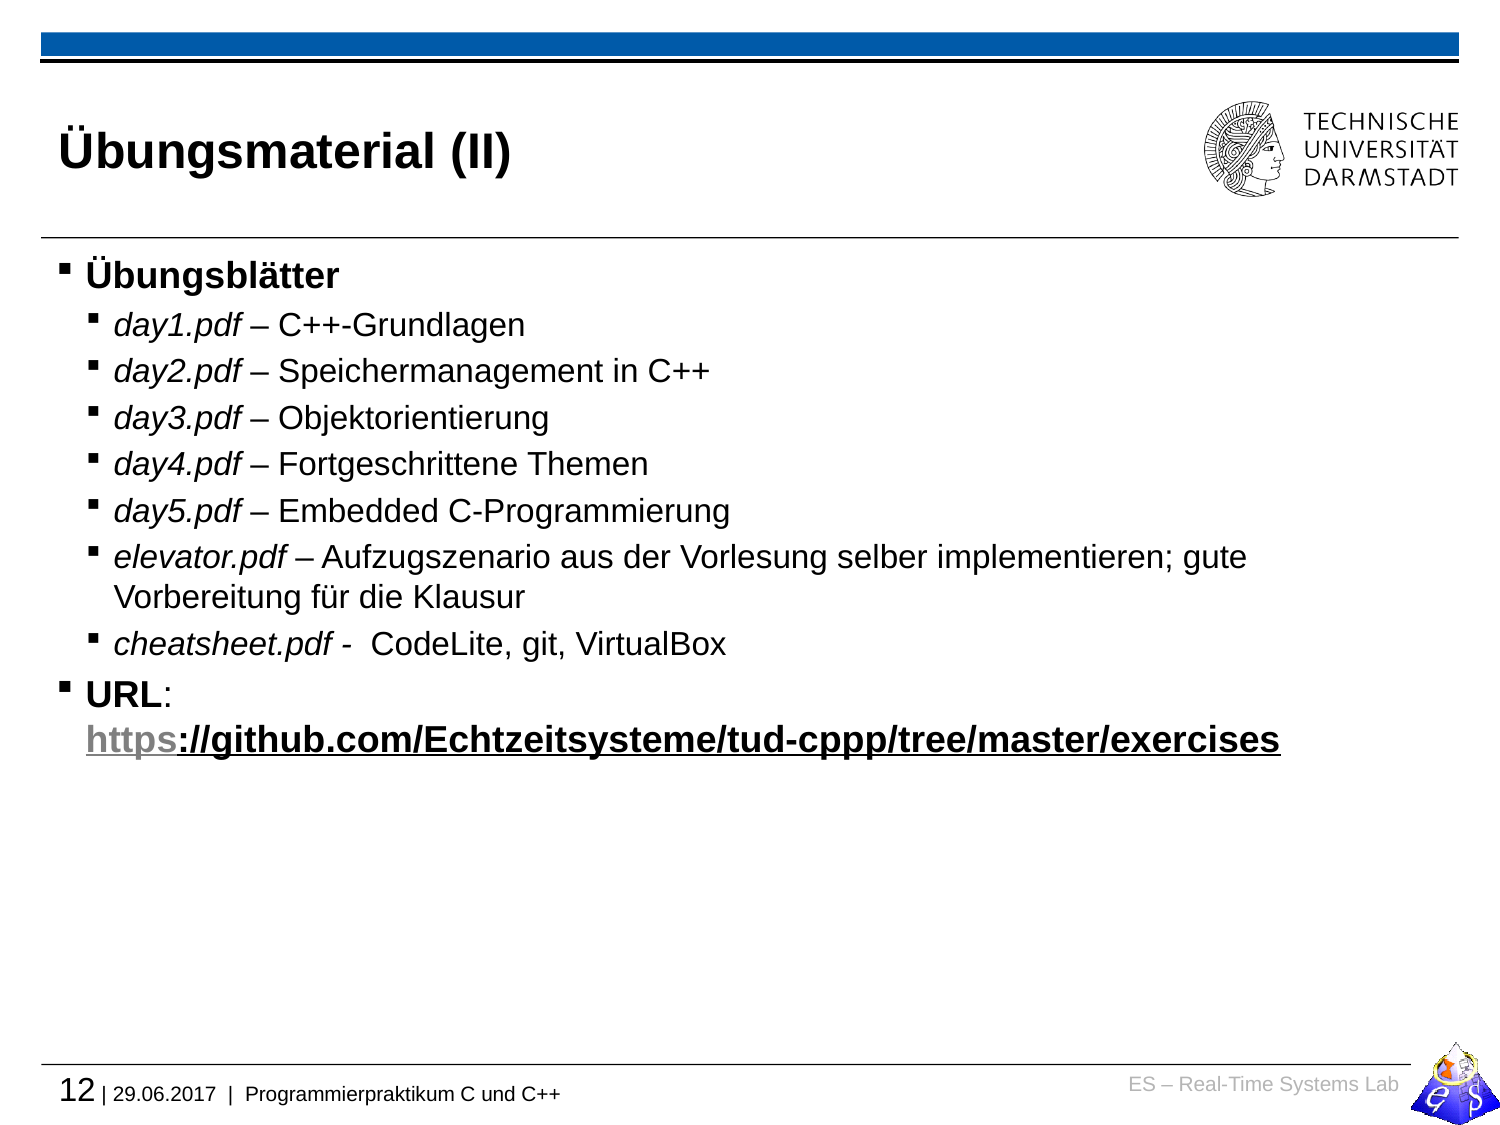

# Übungsmaterial (II)
Übungsblätter
day1.pdf – C++-Grundlagen
day2.pdf – Speichermanagement in C++
day3.pdf – Objektorientierung
day4.pdf – Fortgeschrittene Themen
day5.pdf – Embedded C-Programmierung
elevator.pdf – Aufzugszenario aus der Vorlesung selber implementieren; gute Vorbereitung für die Klausur
cheatsheet.pdf -  CodeLite, git, VirtualBox
URL:
https://github.com/Echtzeitsysteme/tud-cppp/tree/master/exercises